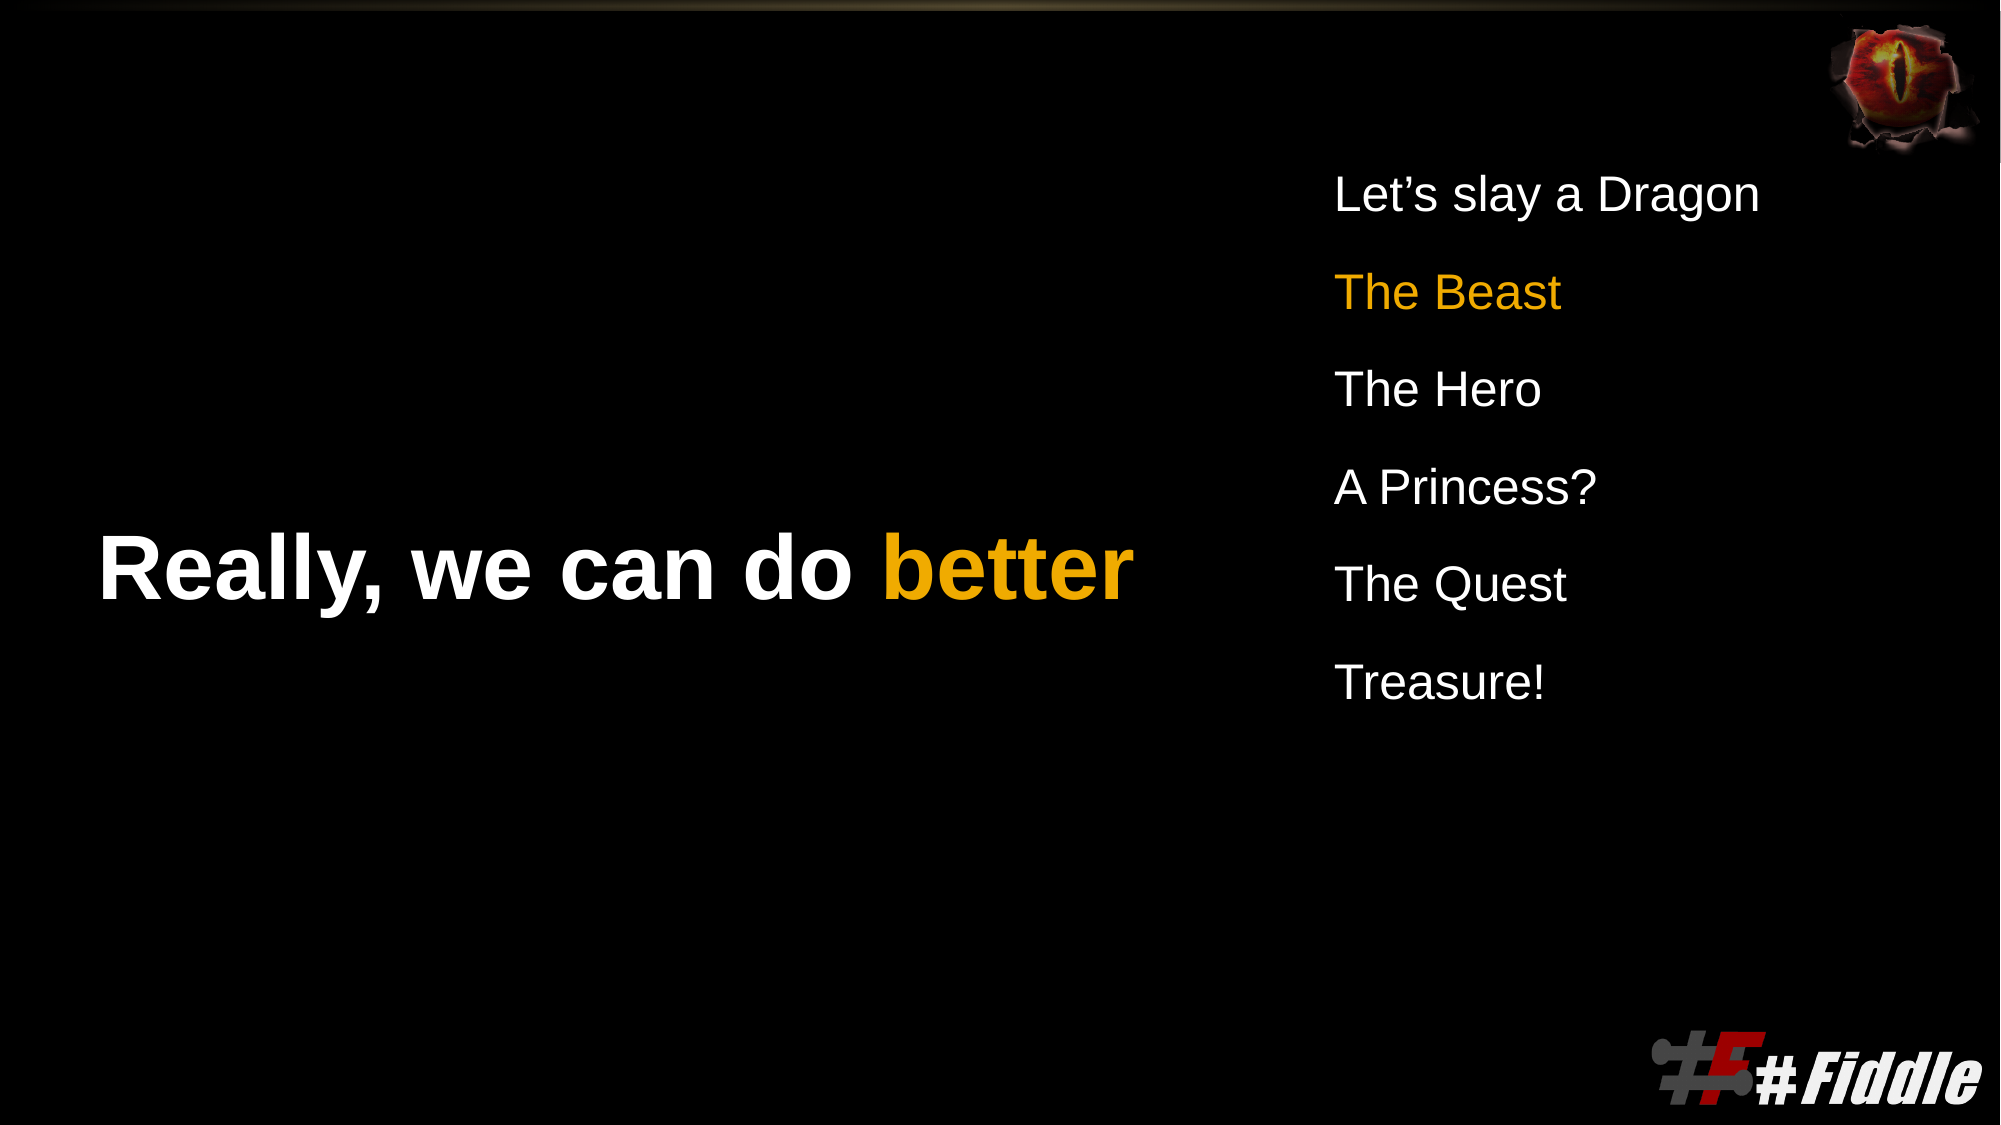

Let’s slay a Dragon
The Beast
The Hero
A Princess?
The Quest
Treasure!

# Really, we can do better